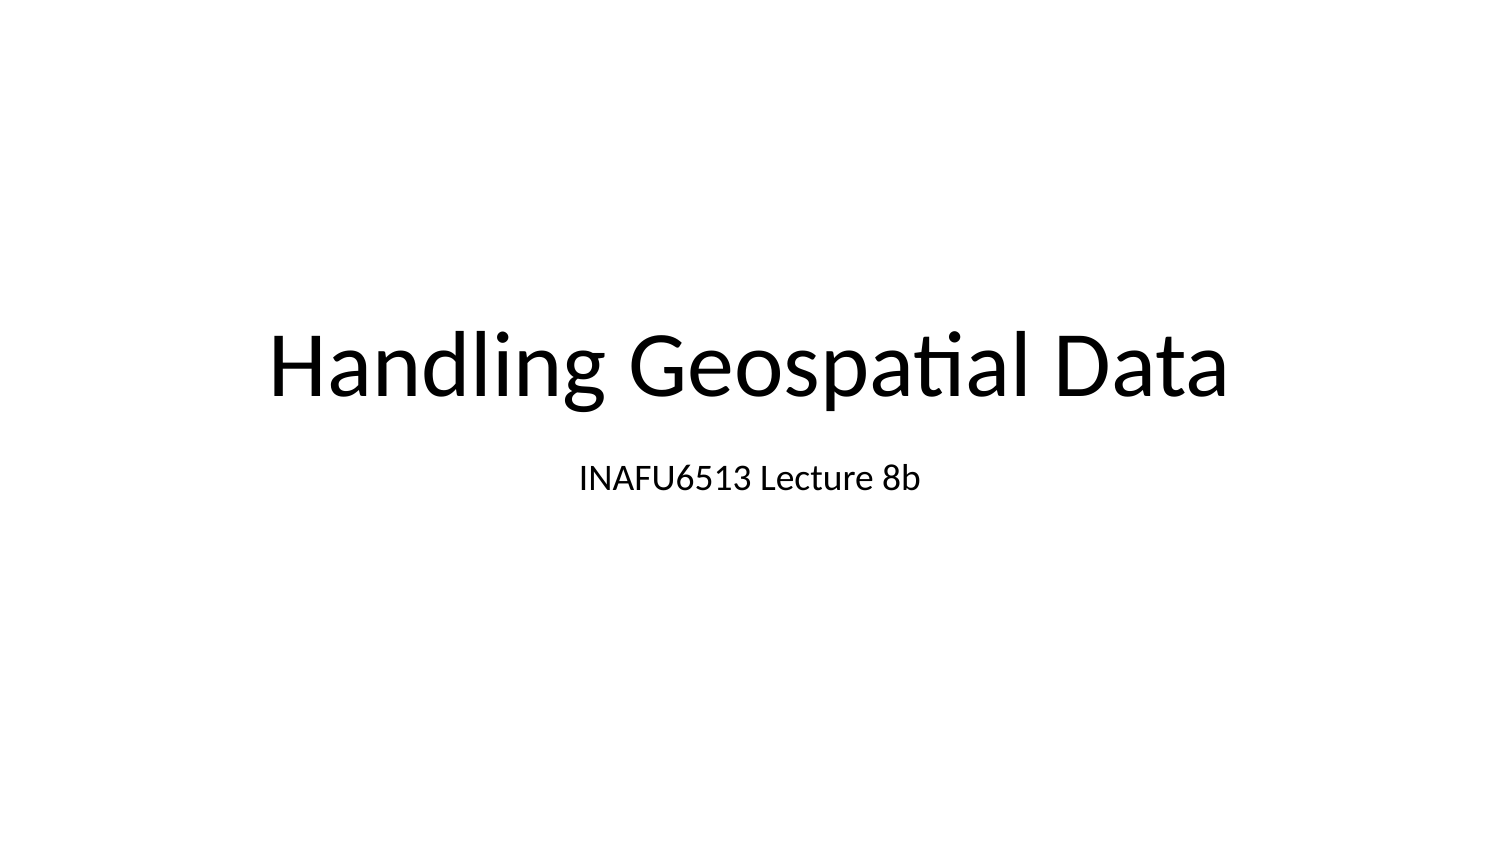

# Handling Geospatial Data
INAFU6513 Lecture 8b